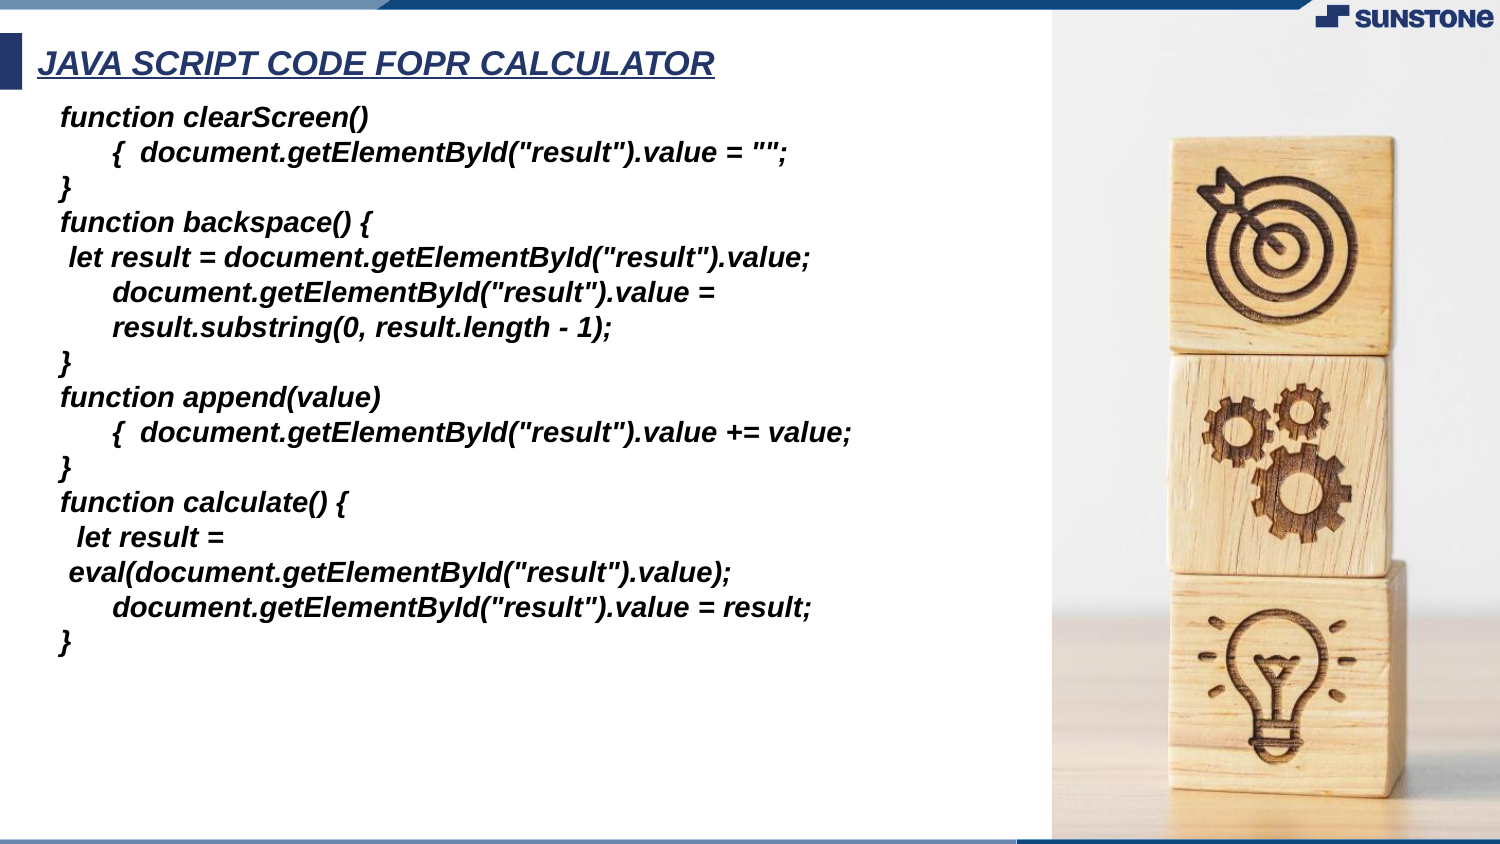

# JAVA SCRIPT CODE FOPR CALCULATOR
function clearScreen() {  document.getElementById("result").value = "";
}
function backspace() {
 let result = document.getElementById("result").value;  document.getElementById("result").value = result.substring(0, result.length - 1);
}
function append(value) {  document.getElementById("result").value += value;
}
function calculate() {
  let result =
 eval(document.getElementById("result").value);  document.getElementById("result").value = result;
}